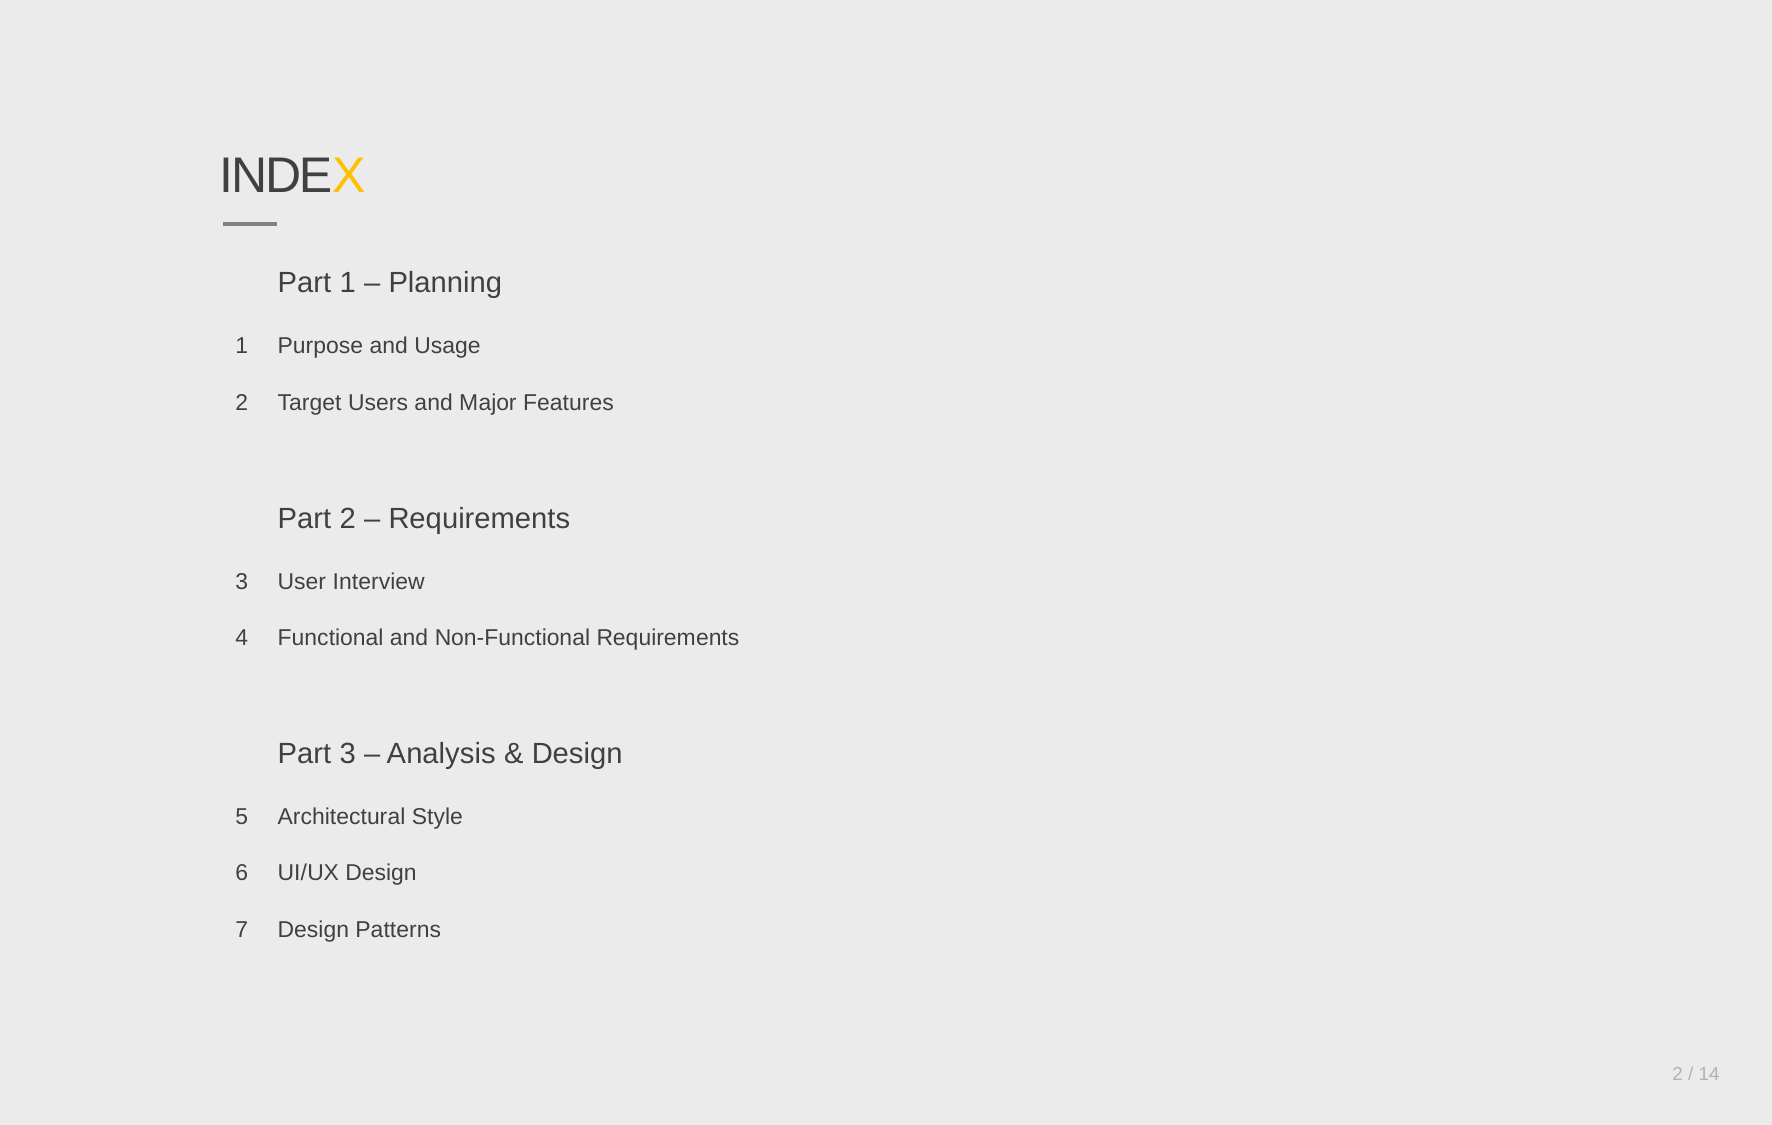

INDEX
|  | Part 1 – Planning |  |  |
| --- | --- | --- | --- |
| 1 | Purpose and Usage |  |  |
| 2 | Target Users and Major Features |  |  |
|  |  |  |  |
|  | Part 2 – Requirements |  |  |
| 3 | User Interview |  |  |
| 4 | Functional and Non-Functional Requirements |  |  |
|  |  |  |  |
|  | Part 3 – Analysis & Design |  |  |
| 5 | Architectural Style |  |  |
| 6 | UI/UX Design |  |  |
| 7 | Design Patterns |  |  |
|  |  |  |  |
2 / 14